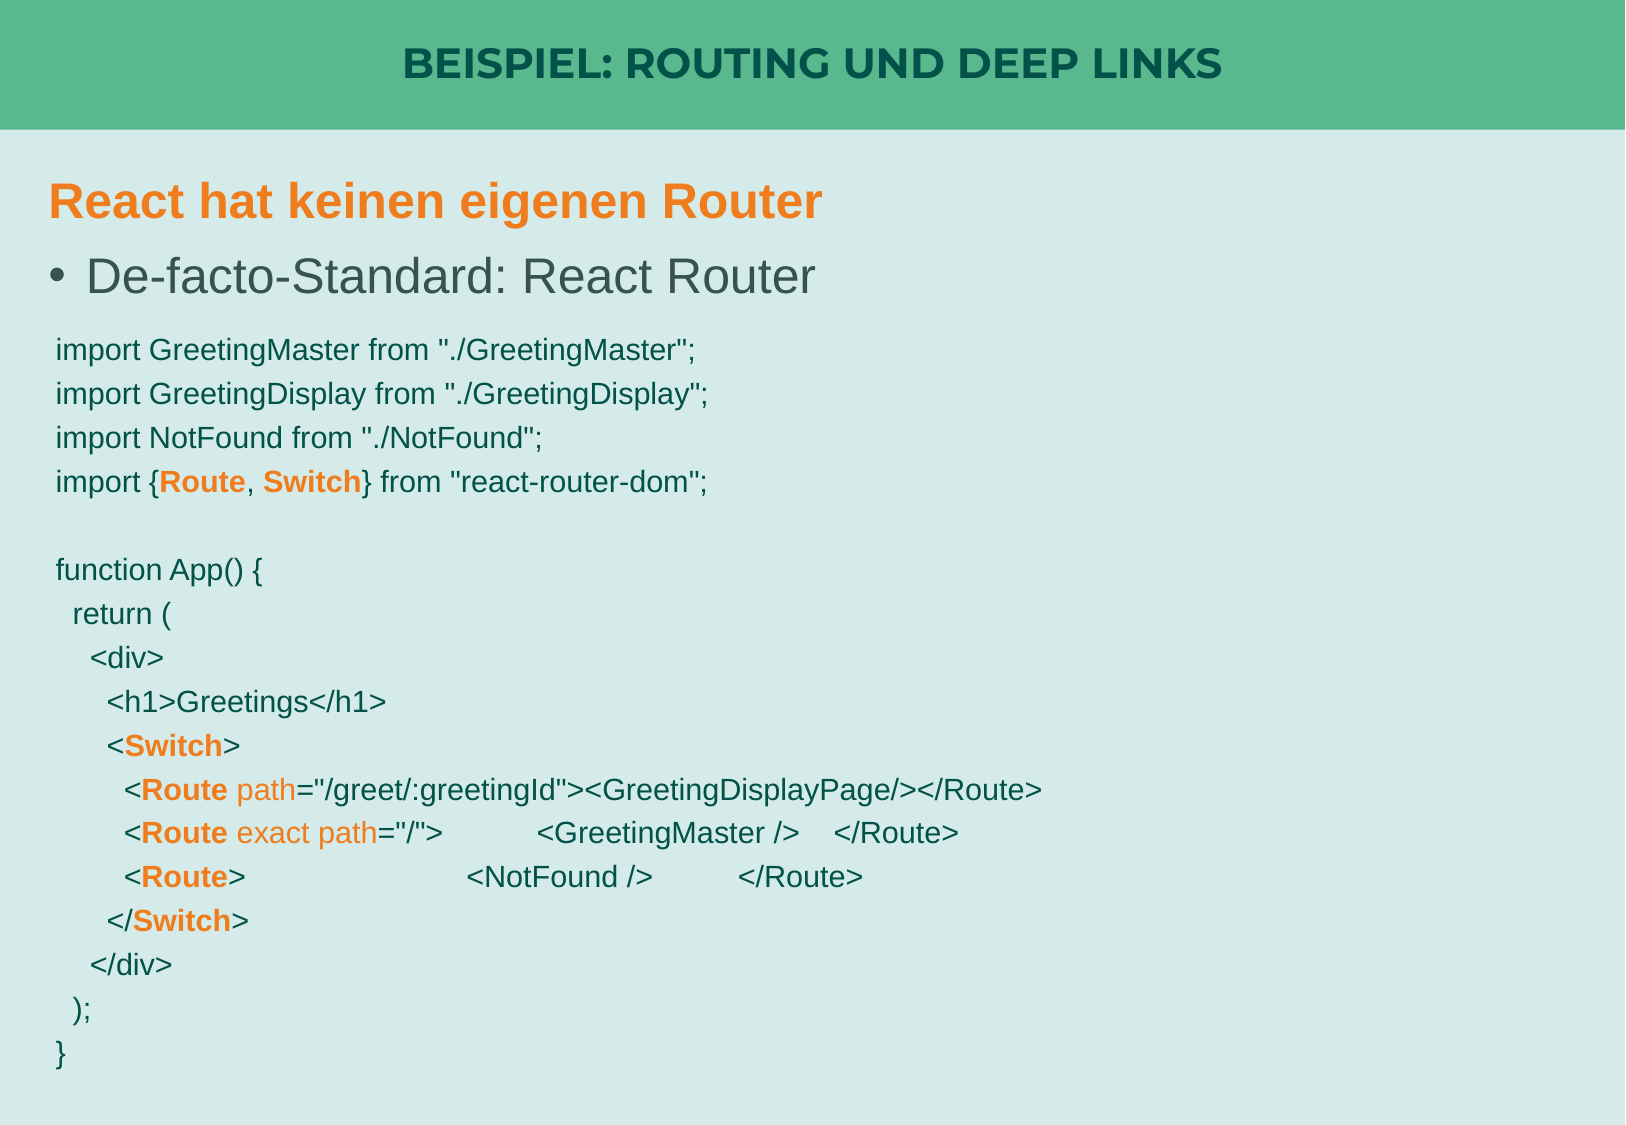

# Beispiel: Routing und Deep Links
React hat keinen eigenen Router
De-facto-Standard: React Router

import GreetingMaster from "./GreetingMaster";
import GreetingDisplay from "./GreetingDisplay";
import NotFound from "./NotFound";
import {Route, Switch} from "react-router-dom";

function App() {
  return (
    <div>
      <h1>Greetings</h1>
      <Switch>
        <Route path="/greet/:greetingId"><GreetingDisplayPage/></Route>
        <Route exact path="/">           <GreetingMaster />    </Route>
        <Route>                          <NotFound />          </Route>
      </Switch>
    </div>
  );
}